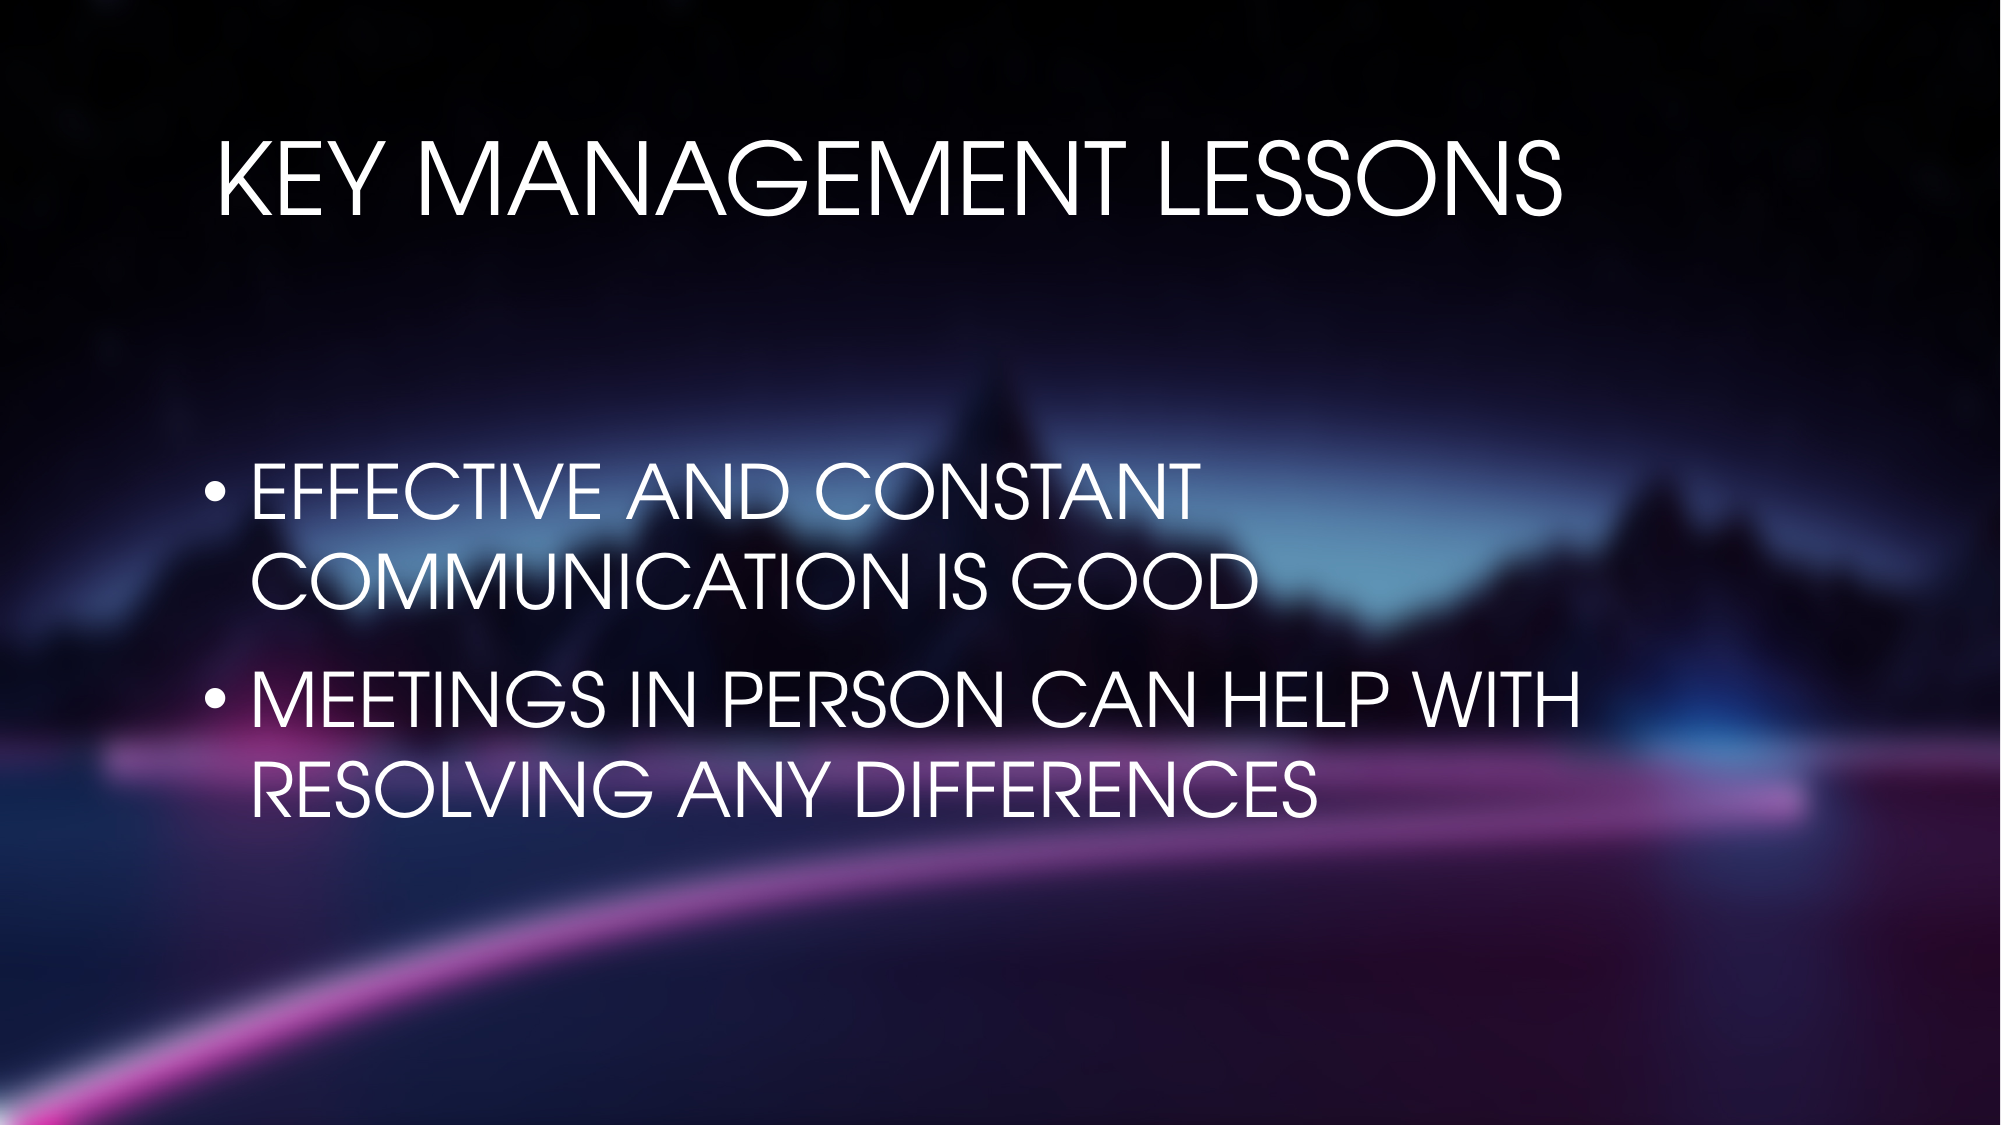

Key management lessons
Effective and constant communication is good
Meetings in person can help with resolving any differences